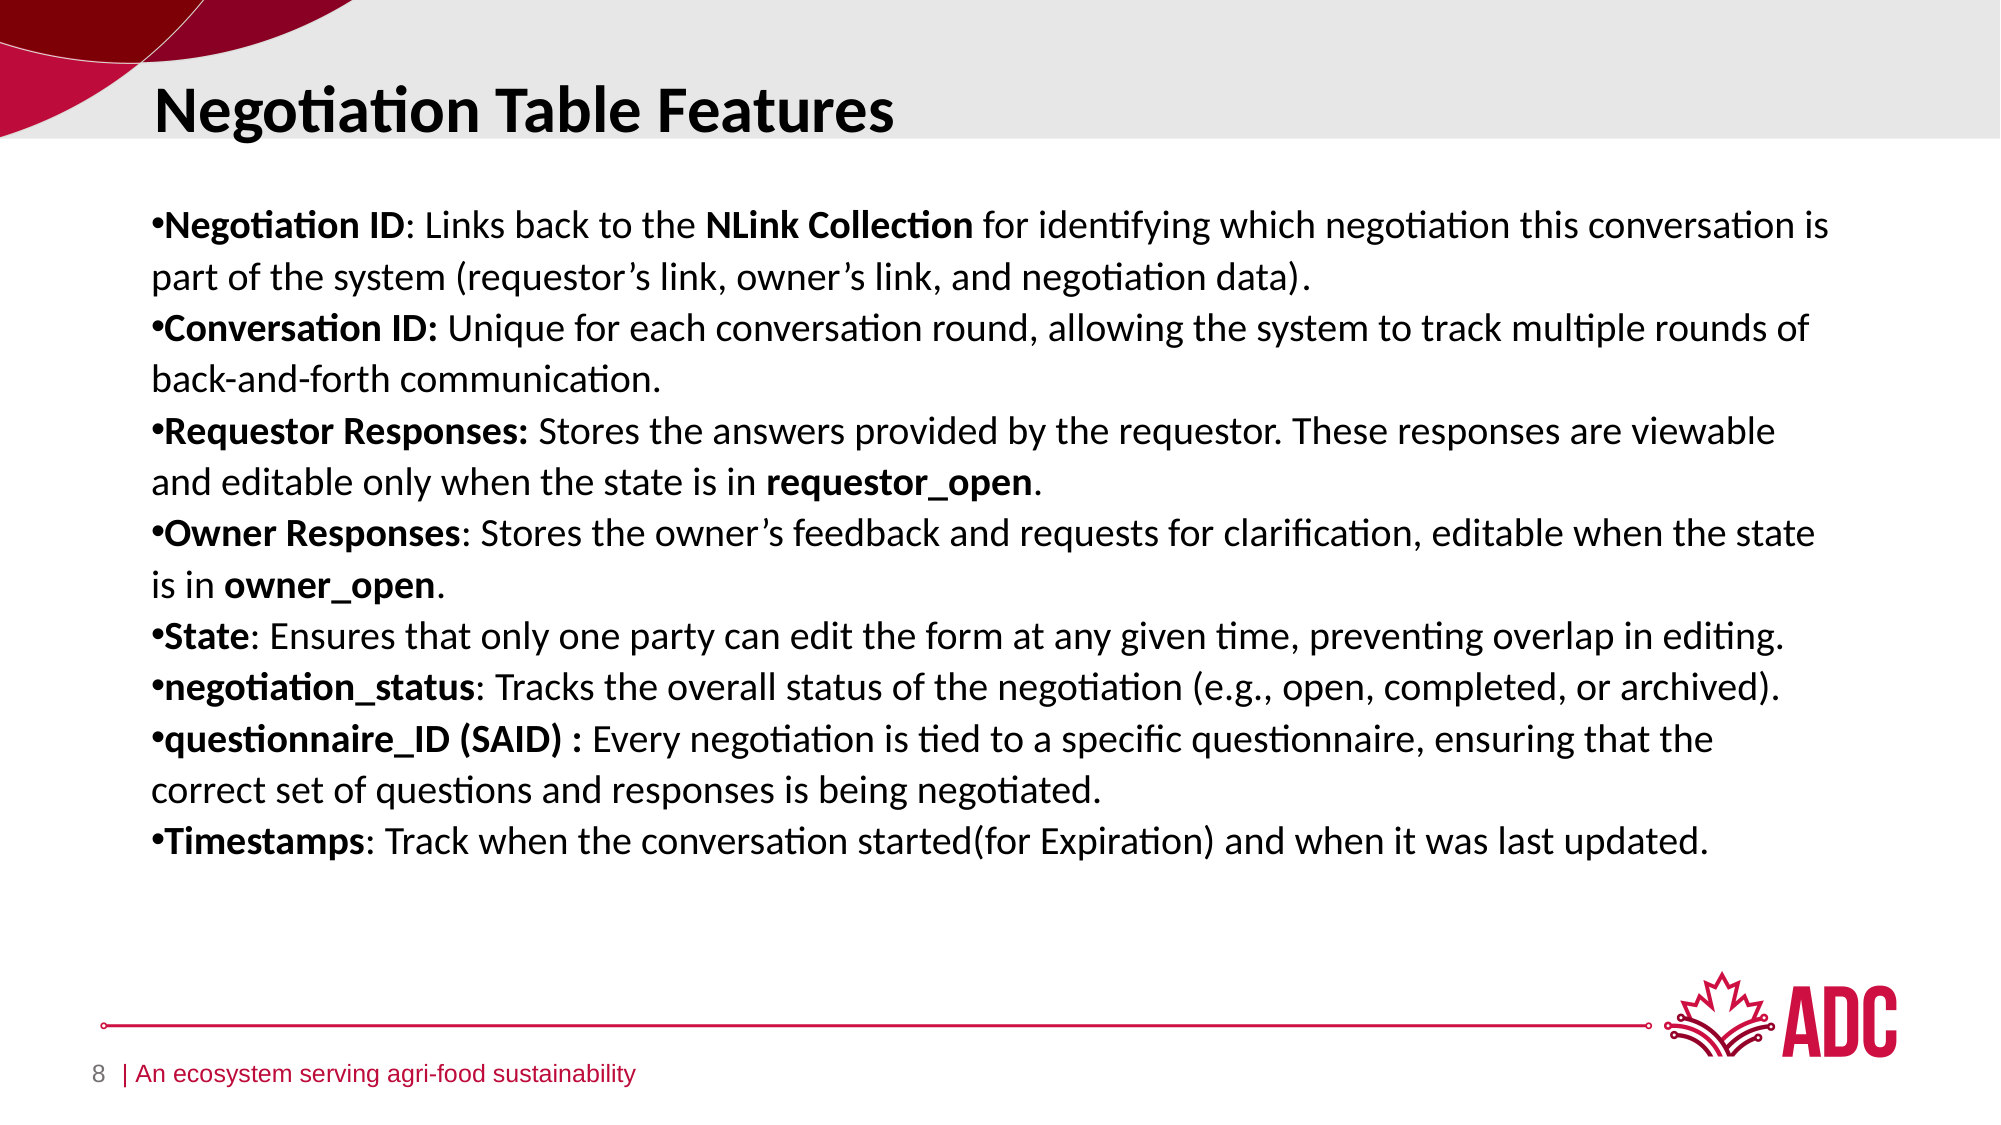

Negotiation Table Features
Negotiation ID: Links back to the NLink Collection for identifying which negotiation this conversation is part of the system (requestor’s link, owner’s link, and negotiation data).
Conversation ID: Unique for each conversation round, allowing the system to track multiple rounds of back-and-forth communication.
Requestor Responses: Stores the answers provided by the requestor. These responses are viewable and editable only when the state is in requestor_open.
Owner Responses: Stores the owner’s feedback and requests for clarification, editable when the state is in owner_open.
State: Ensures that only one party can edit the form at any given time, preventing overlap in editing.
negotiation_status: Tracks the overall status of the negotiation (e.g., open, completed, or archived).
questionnaire_ID (SAID) : Every negotiation is tied to a specific questionnaire, ensuring that the correct set of questions and responses is being negotiated.
Timestamps: Track when the conversation started(for Expiration) and when it was last updated.

8
| An ecosystem serving agri-food sustainability